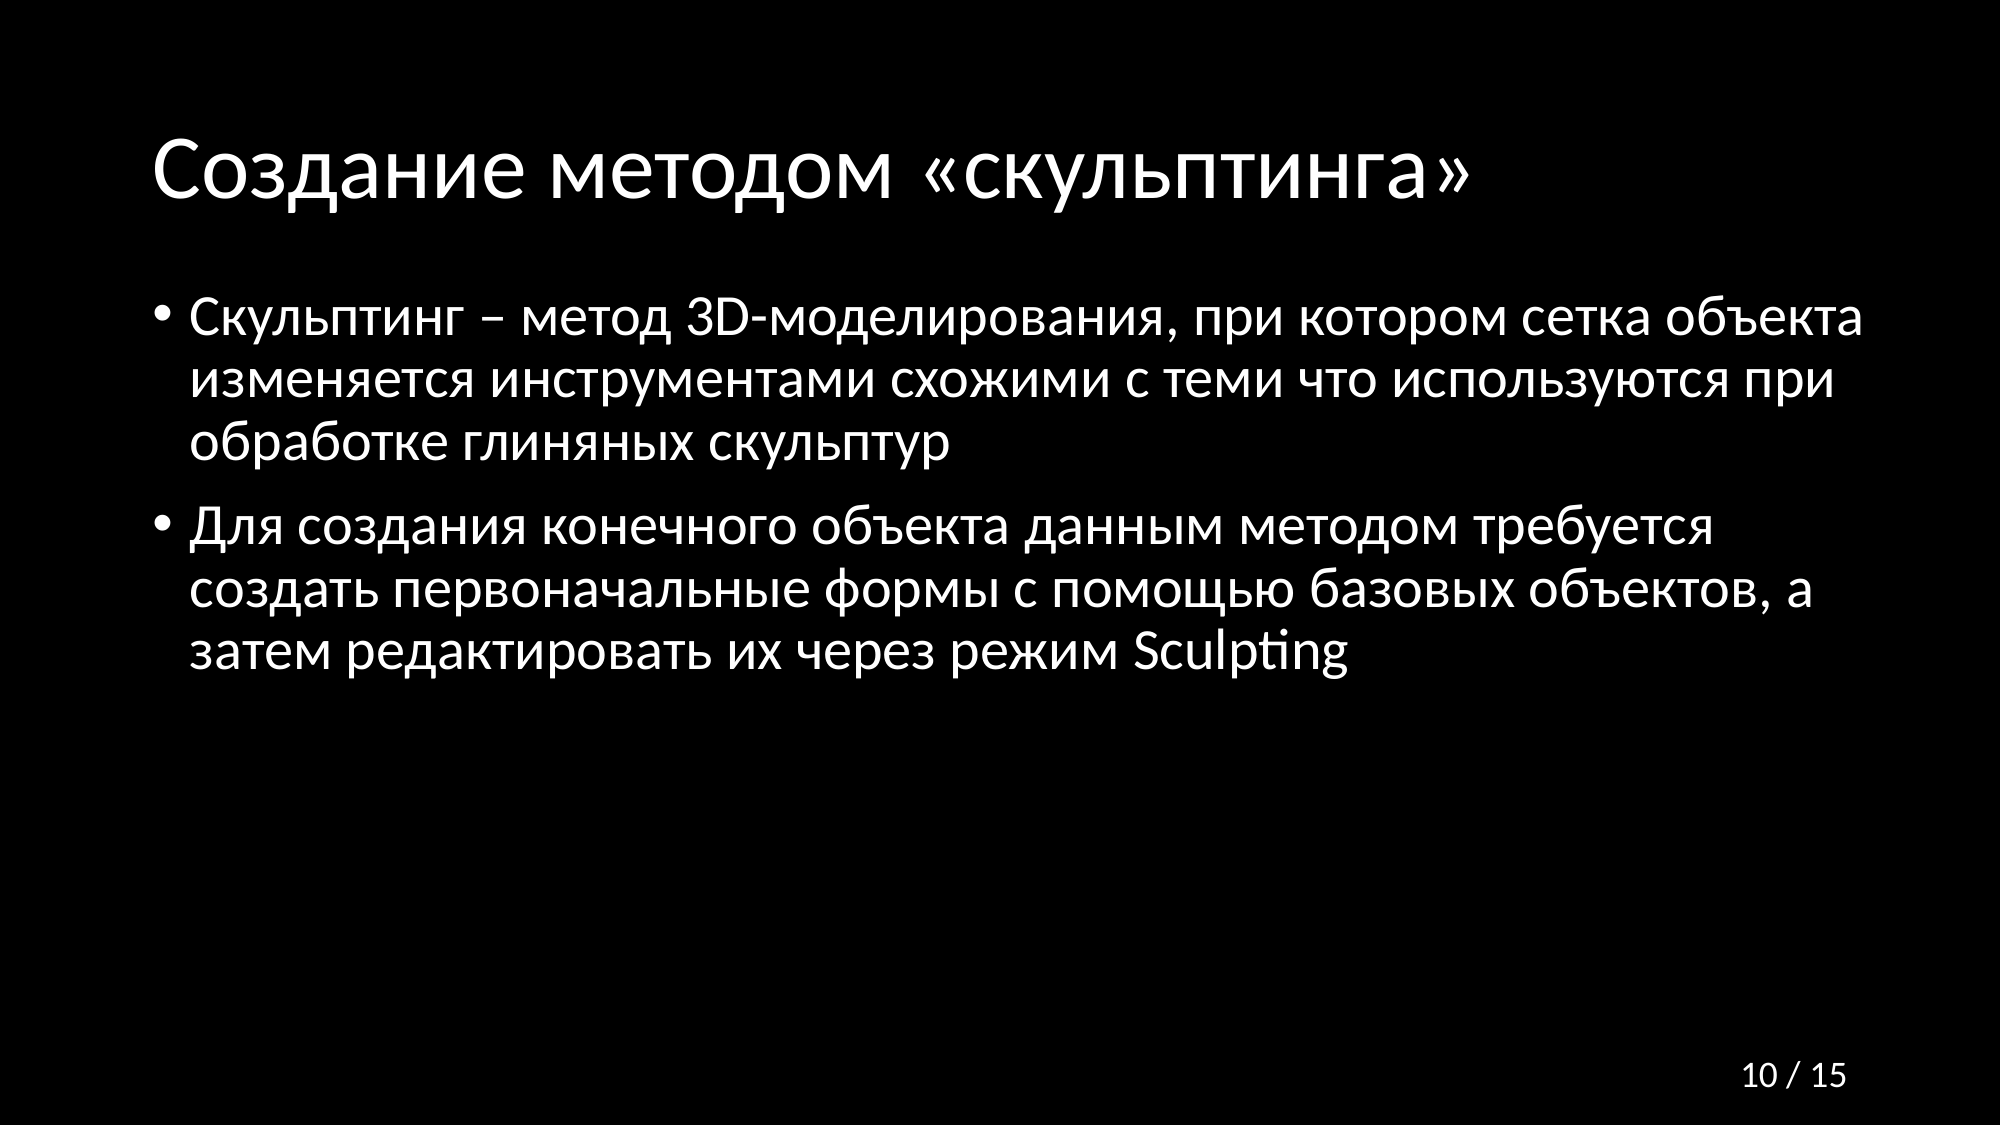

# Создание методом «скульптинга»
Скульптинг – метод 3D-моделирования, при котором сетка объекта изменяется инструментами схожими с теми что используются при обработке глиняных скульптур
Для создания конечного объекта данным методом требуется создать первоначальные формы с помощью базовых объектов, а затем редактировать их через режим Sculpting

10 / 15